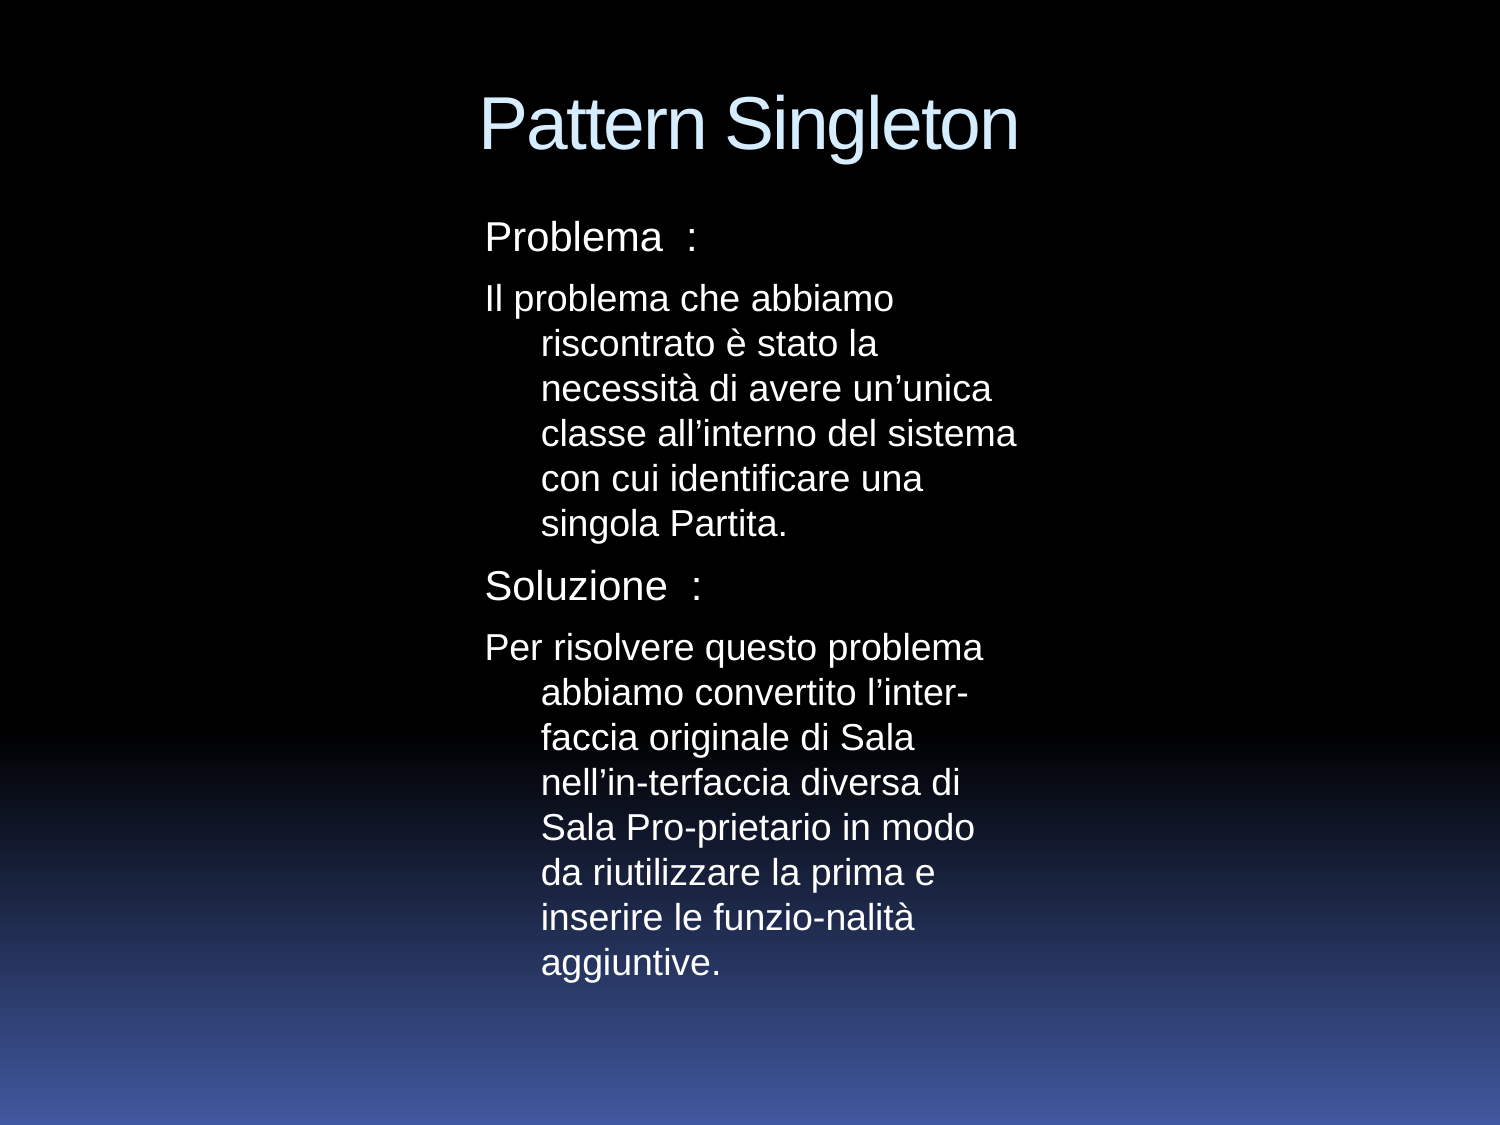

Pattern Singleton
Problema  :
Il problema che abbiamo riscontrato è stato la necessità di avere un’unica classe all’interno del sistema con cui identificare una singola Partita.
Soluzione  :
Per risolvere questo problema abbiamo convertito l’inter-faccia originale di Sala nell’in-terfaccia diversa di Sala Pro-prietario in modo da riutilizzare la prima e inserire le funzio-nalità  aggiuntive.